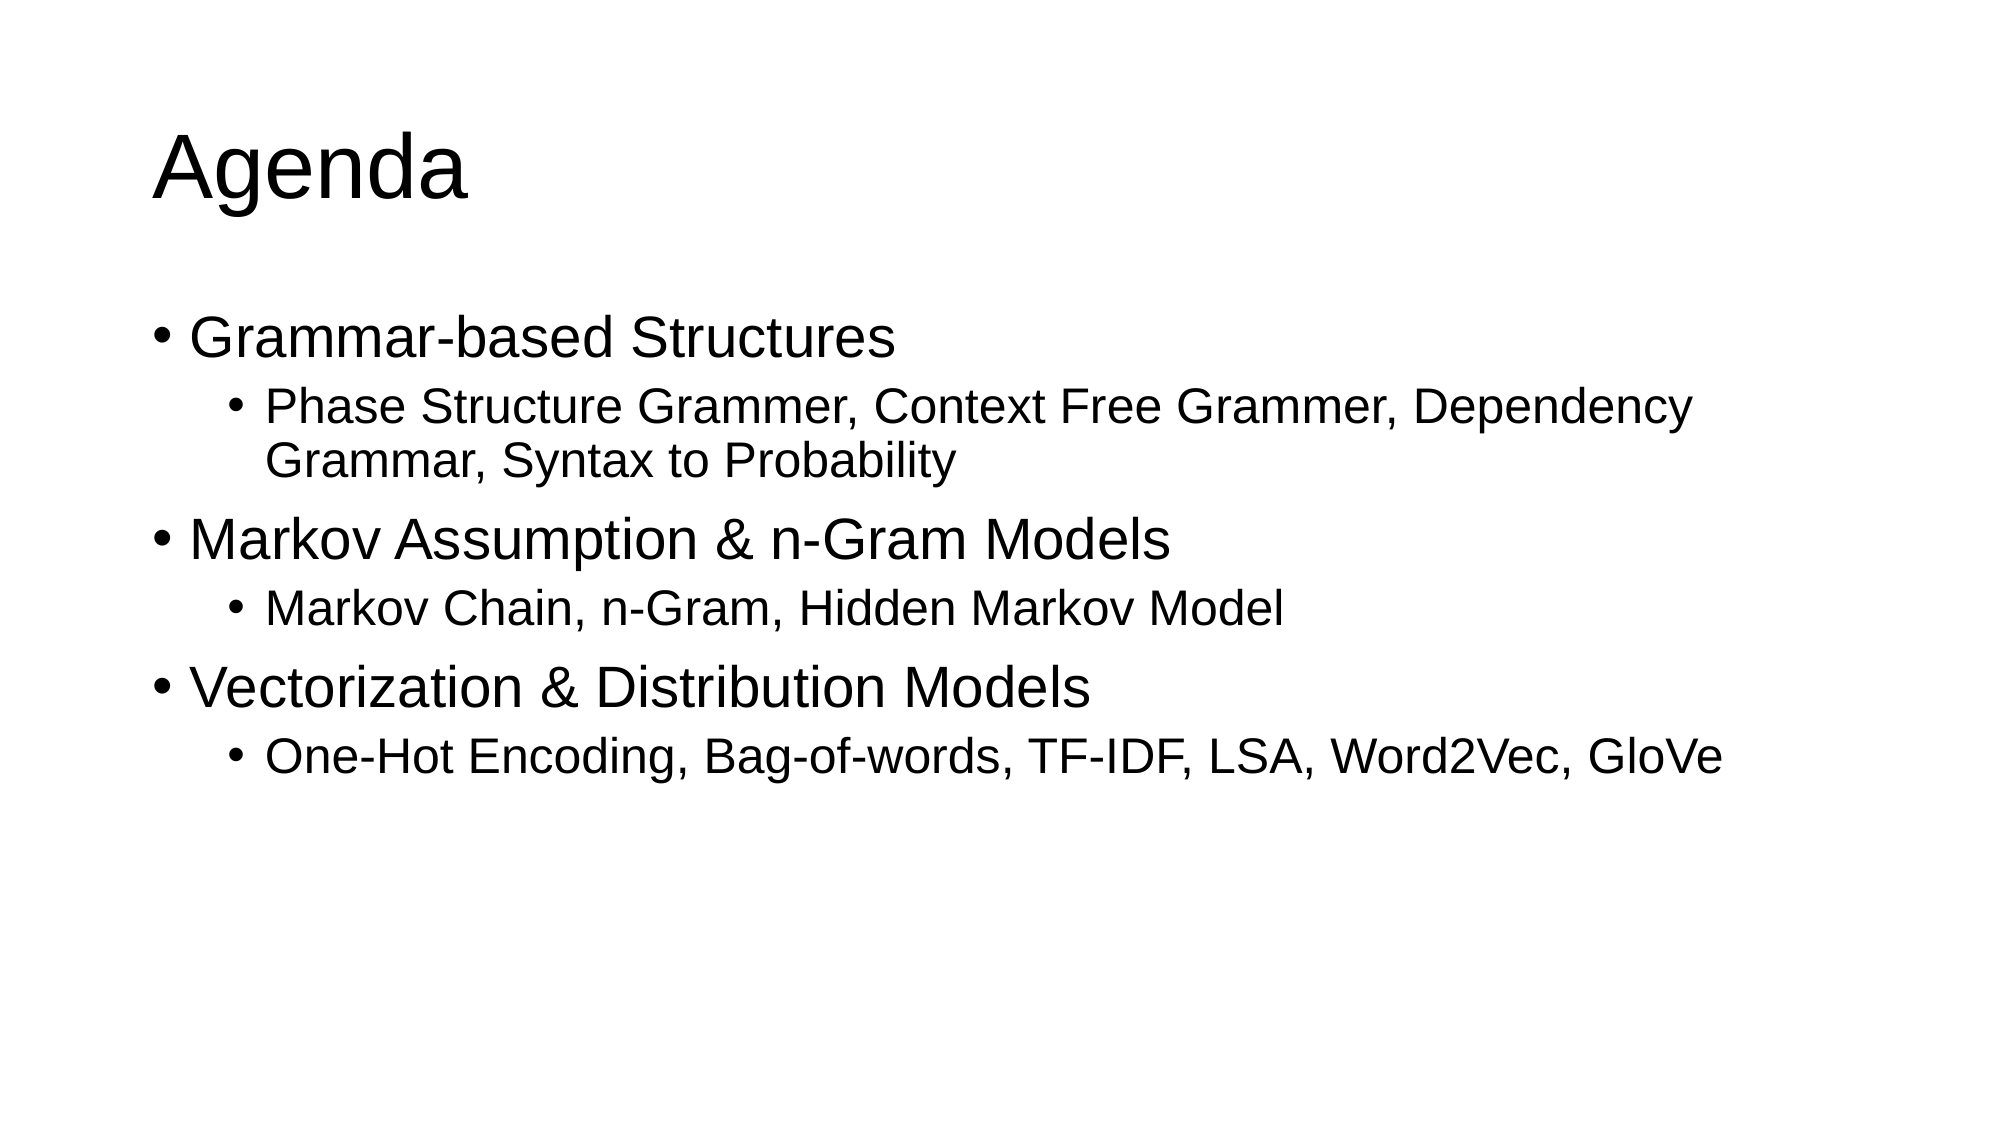

# Agenda
Grammar-based Structures
Phase Structure Grammer, Context Free Grammer, Dependency Grammar, Syntax to Probability
Markov Assumption & n-Gram Models
Markov Chain, n-Gram, Hidden Markov Model
Vectorization & Distribution Models
One-Hot Encoding, Bag-of-words, TF-IDF, LSA, Word2Vec, GloVe